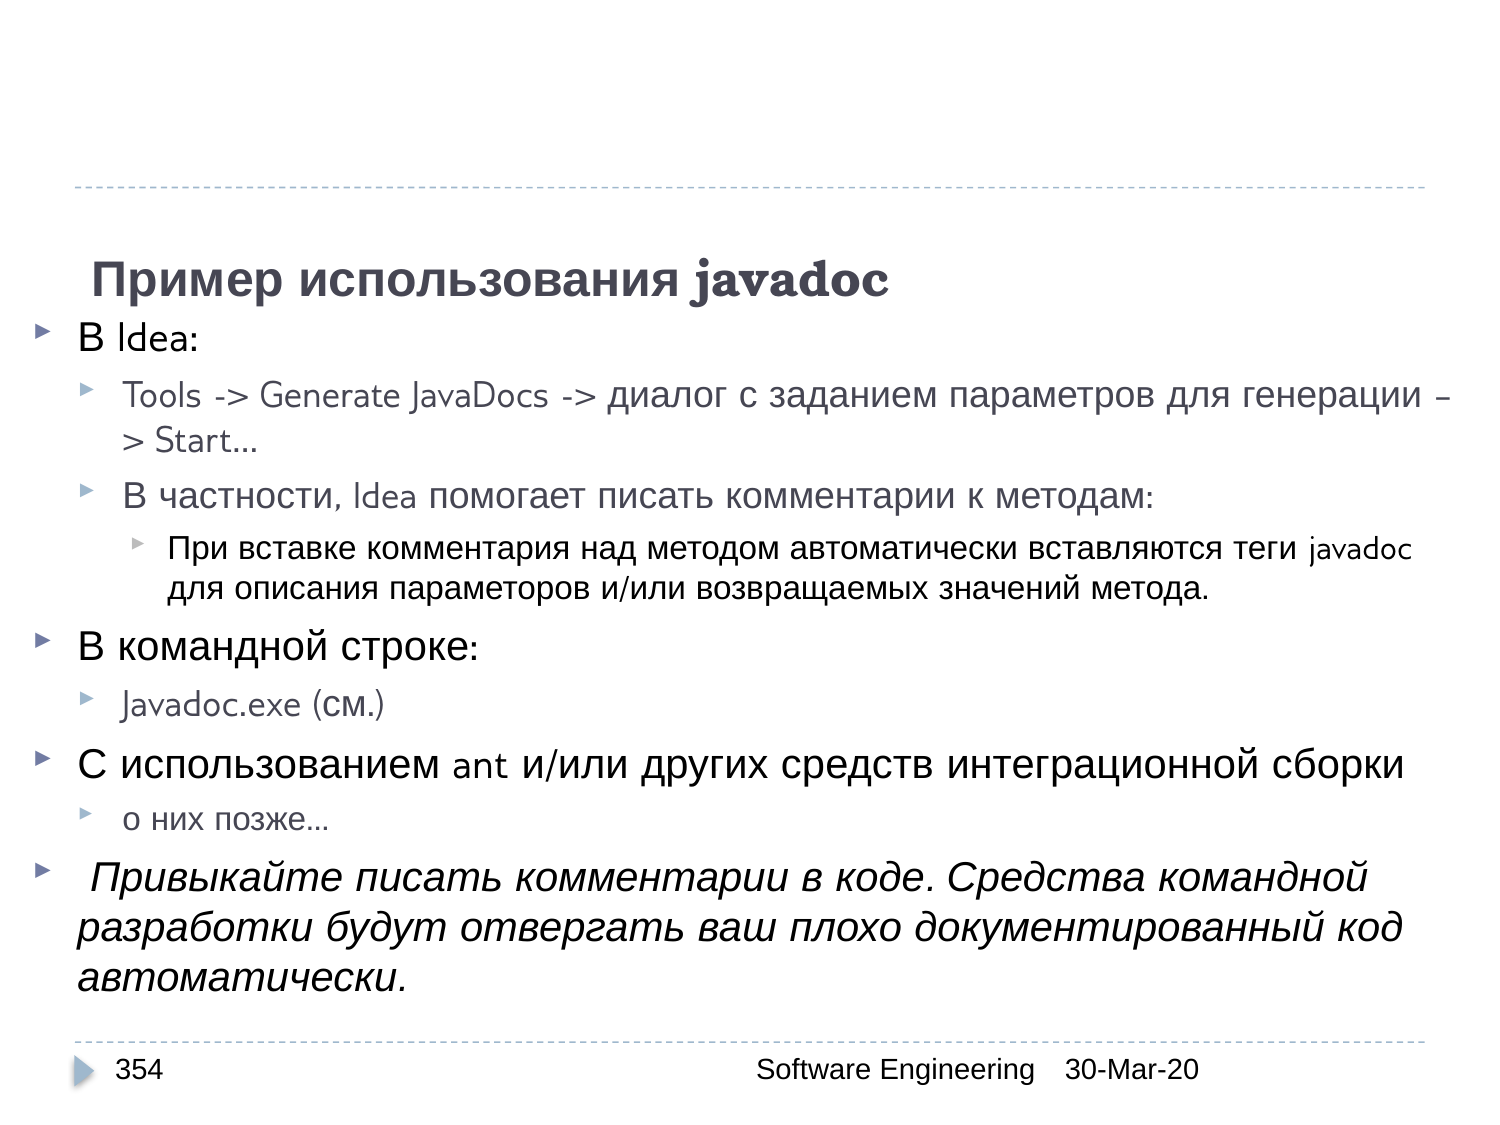

# Пример использования javadoc
В Idea:
Tools -> Generate JavaDocs -> диалог с заданием параметров для генерации –> Start…
В частности, Idea помогает писать комментарии к методам:
При вставке комментария над методом автоматически вставляются теги javadoc для описания параметоров и/или возвращаемых значений метода.
В командной строке:
Javadoc.exe (см.)
С использованием ant и/или других средств интеграционной сборки
о них позже...
 Привыкайте писать комментарии в коде. Средства командной разработки будут отвергать ваш плохо документированный код автоматически.

354
Software Engineering
30-Mar-20